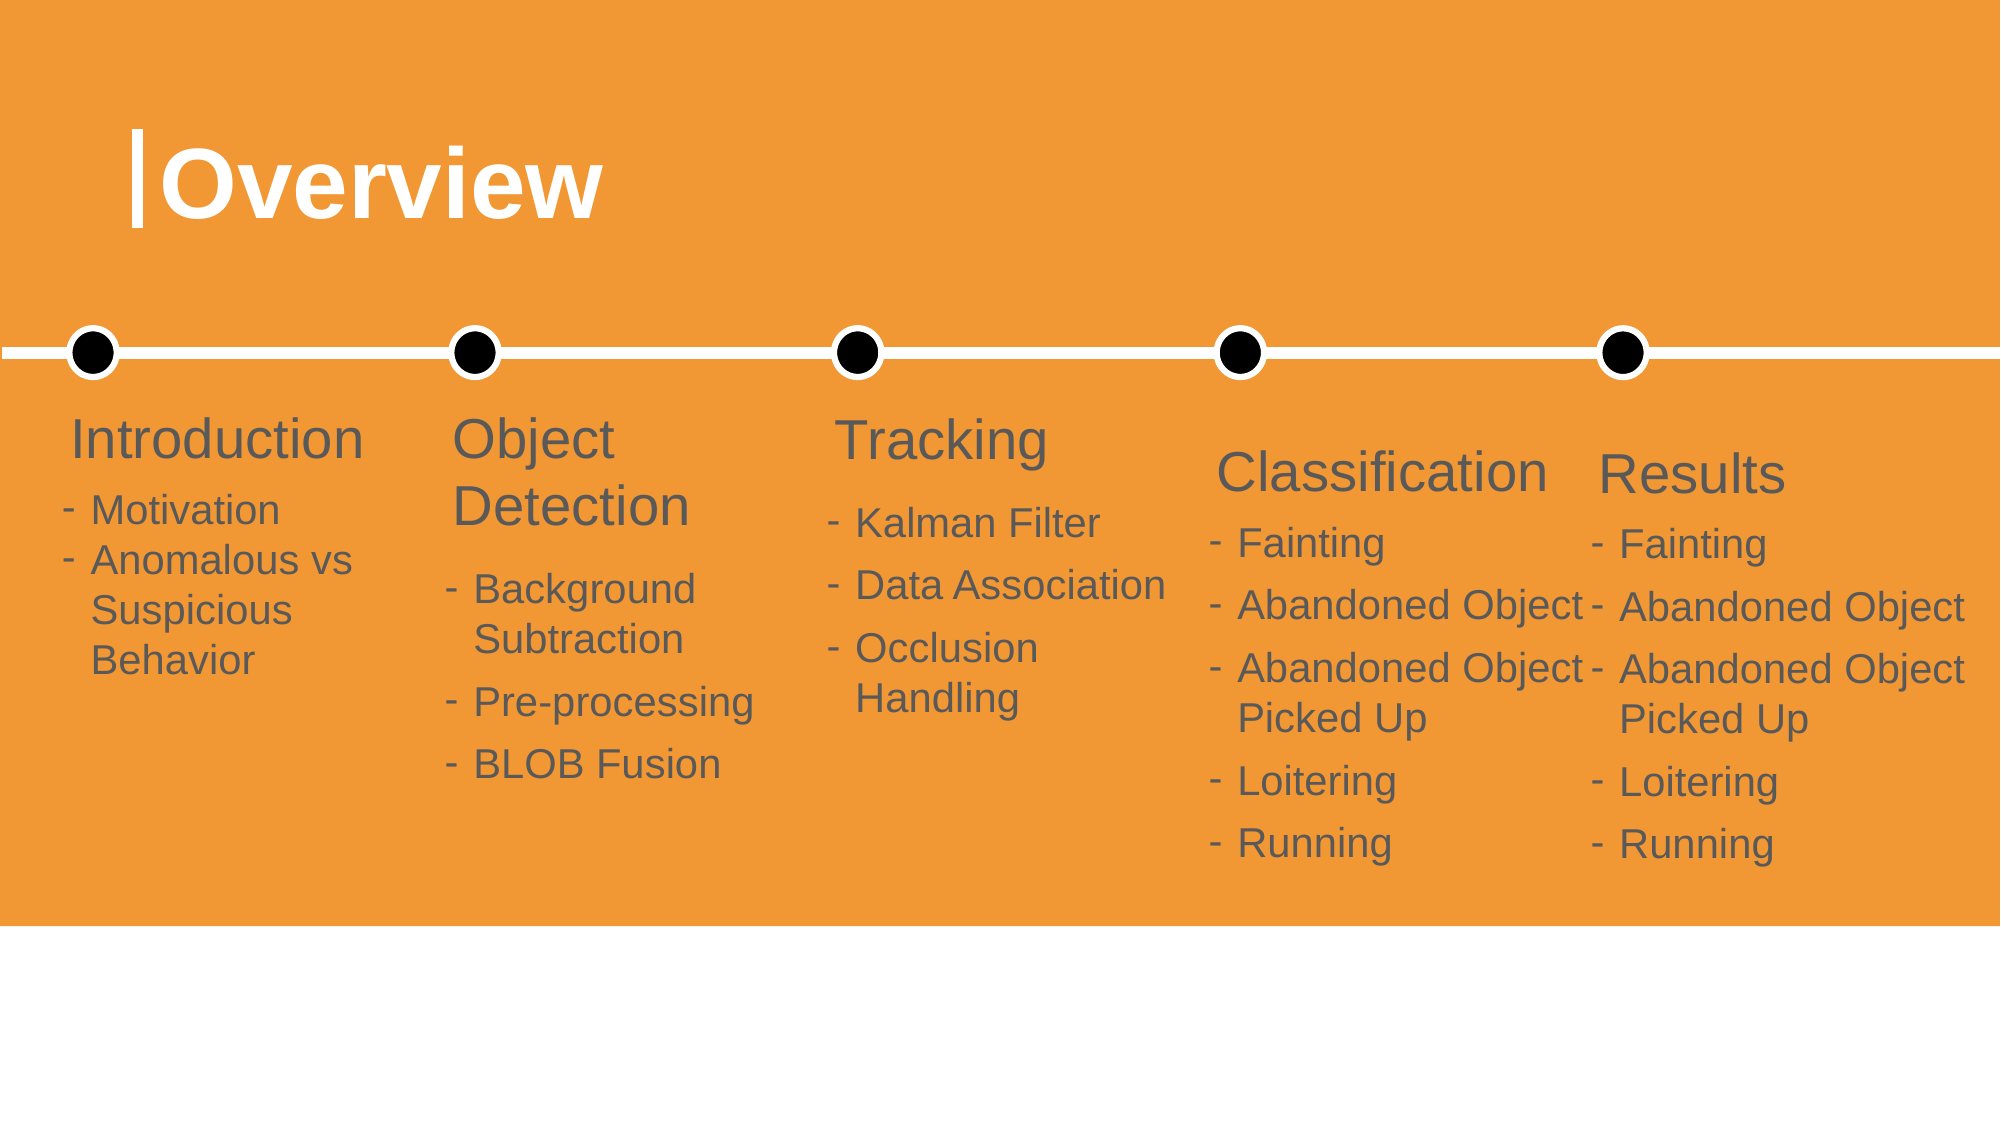

Overview

Object Detection
Background Subtraction
Pre-processing
BLOB Fusion

Classification
Fainting
Abandoned Object
Abandoned Object Picked Up
Loitering
Running
Introduction
Motivation
Anomalous vs Suspicious    Behavior

Tracking
Kalman Filter
Data Association
Occlusion Handling
Results
Fainting
Abandoned Object
Abandoned Object Picked Up
Loitering
Running